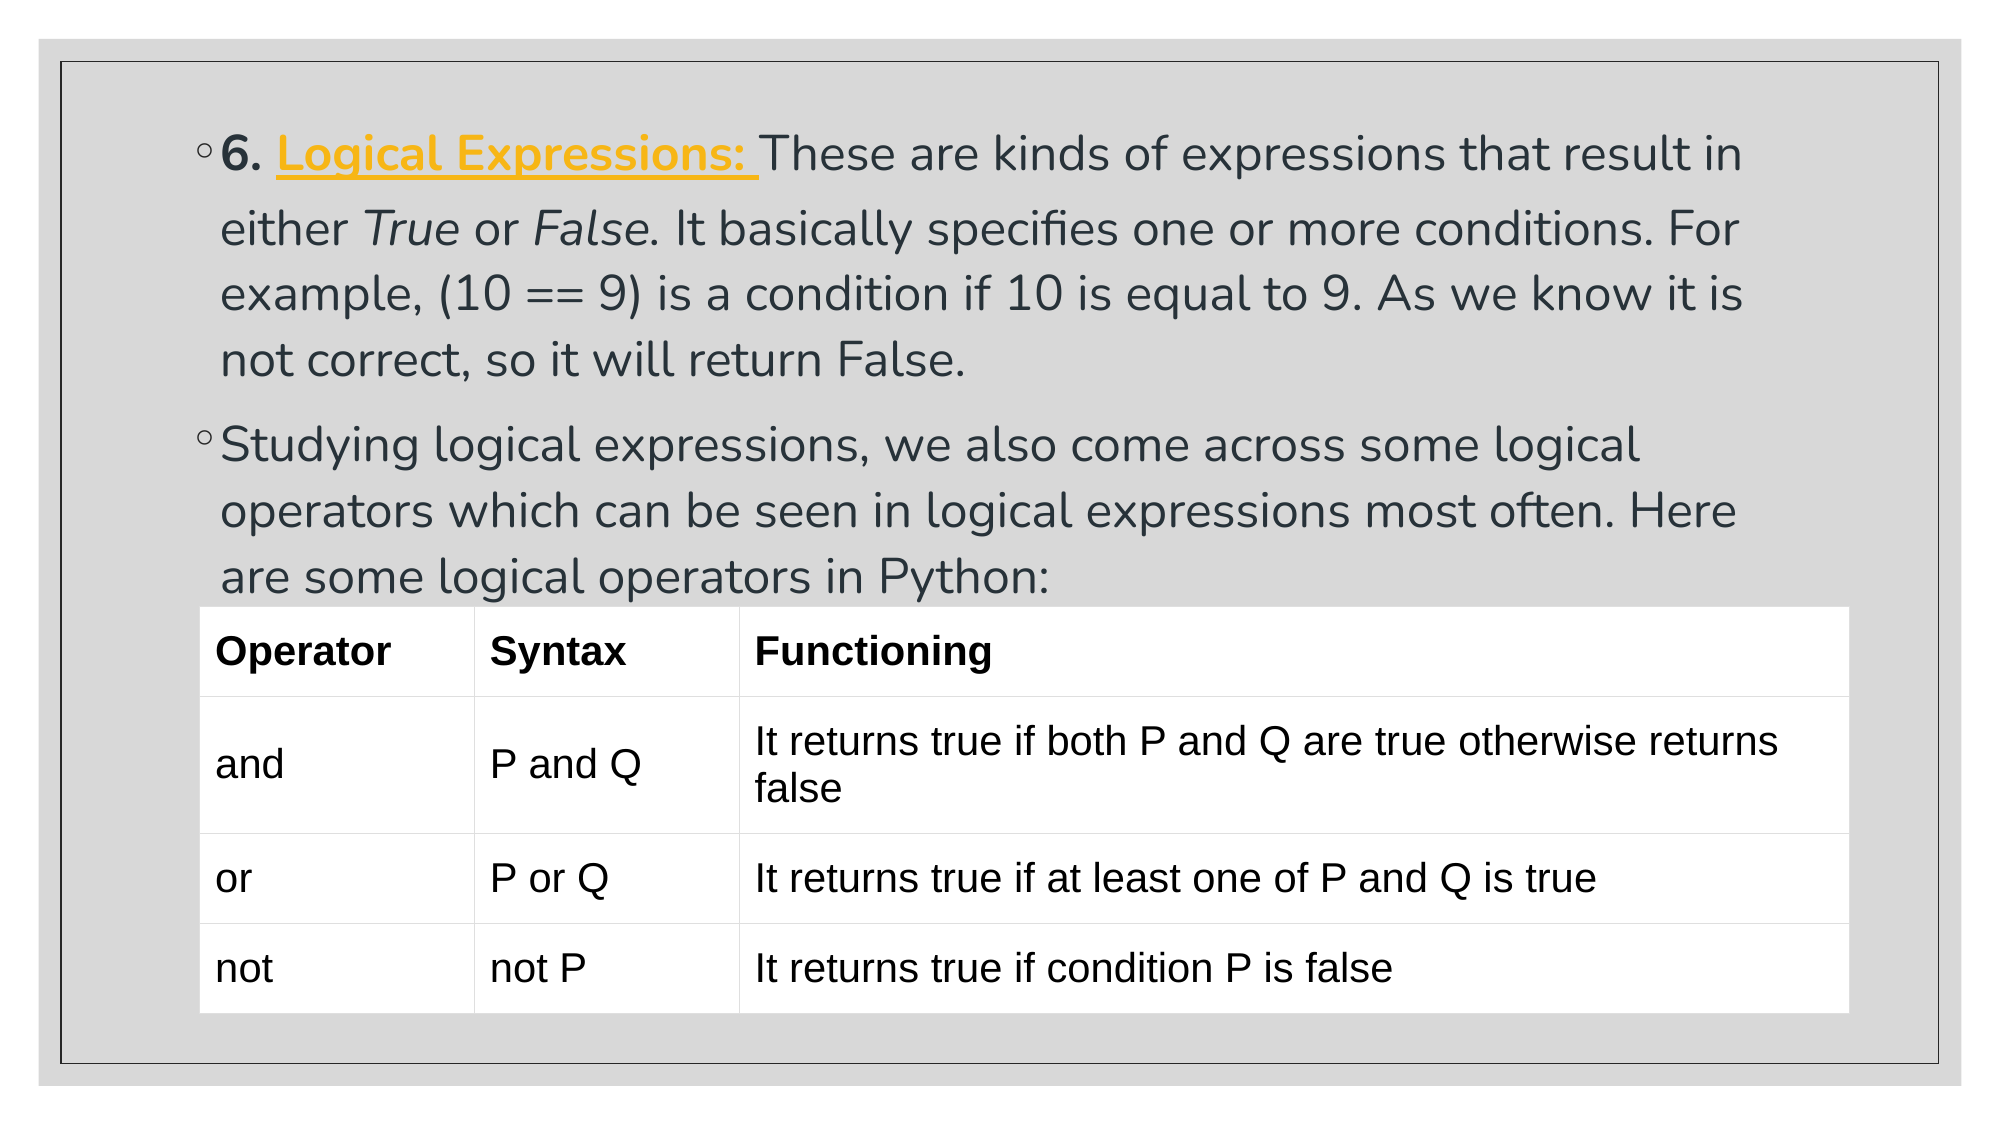

6. Logical Expressions: These are kinds of expressions that result in either True or False. It basically specifies one or more conditions. For example, (10 == 9) is a condition if 10 is equal to 9. As we know it is not correct, so it will return False.
Studying logical expressions, we also come across some logical operators which can be seen in logical expressions most often. Here are some logical operators in Python:

| Operator | Syntax | Functioning |
| --- | --- | --- |
| and | P and Q | It returns true if both P and Q are true otherwise returns false |
| or | P or Q | It returns true if at least one of P and Q is true |
| not | not P | It returns true if condition P is false |